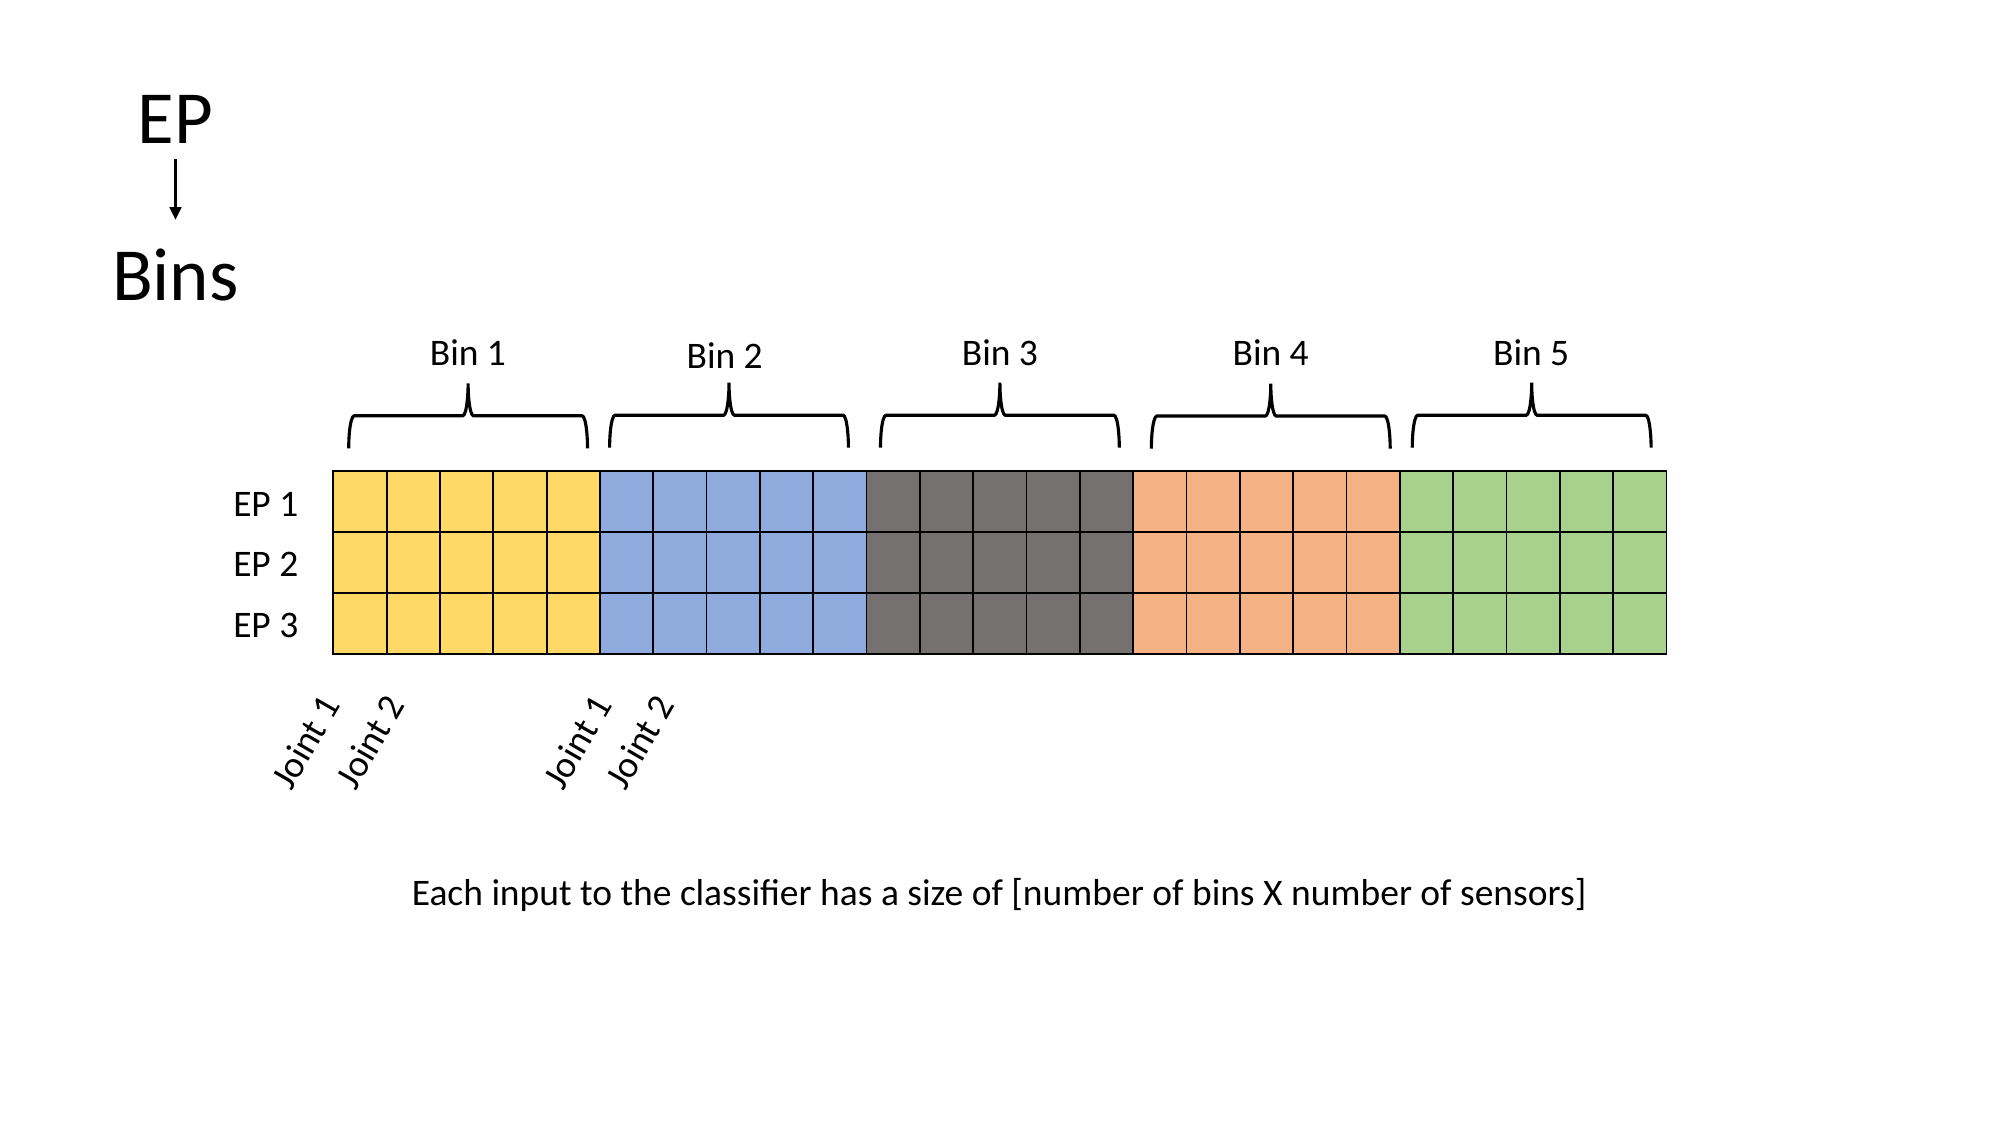

EP
Bins

Bin 1
Bin 3
Bin 4
Bin 5
Bin 2
EP 1
|  |  |  |  |  |  |  |  |  |  |  |  |  |  |  |  |  |  |  |  |  |  |  |  |  |
| --- | --- | --- | --- | --- | --- | --- | --- | --- | --- | --- | --- | --- | --- | --- | --- | --- | --- | --- | --- | --- | --- | --- | --- | --- |
|  |  |  |  |  |  |  |  |  |  |  |  |  |  |  |  |  |  |  |  |  |  |  |  |  |
|  |  |  |  |  |  |  |  |  |  |  |  |  |  |  |  |  |  |  |  |  |  |  |  |  |
EP 2
EP 3
Joint 1
Joint 2
Joint 1
Joint 2
Each input to the classifier has a size of [number of bins X number of sensors]